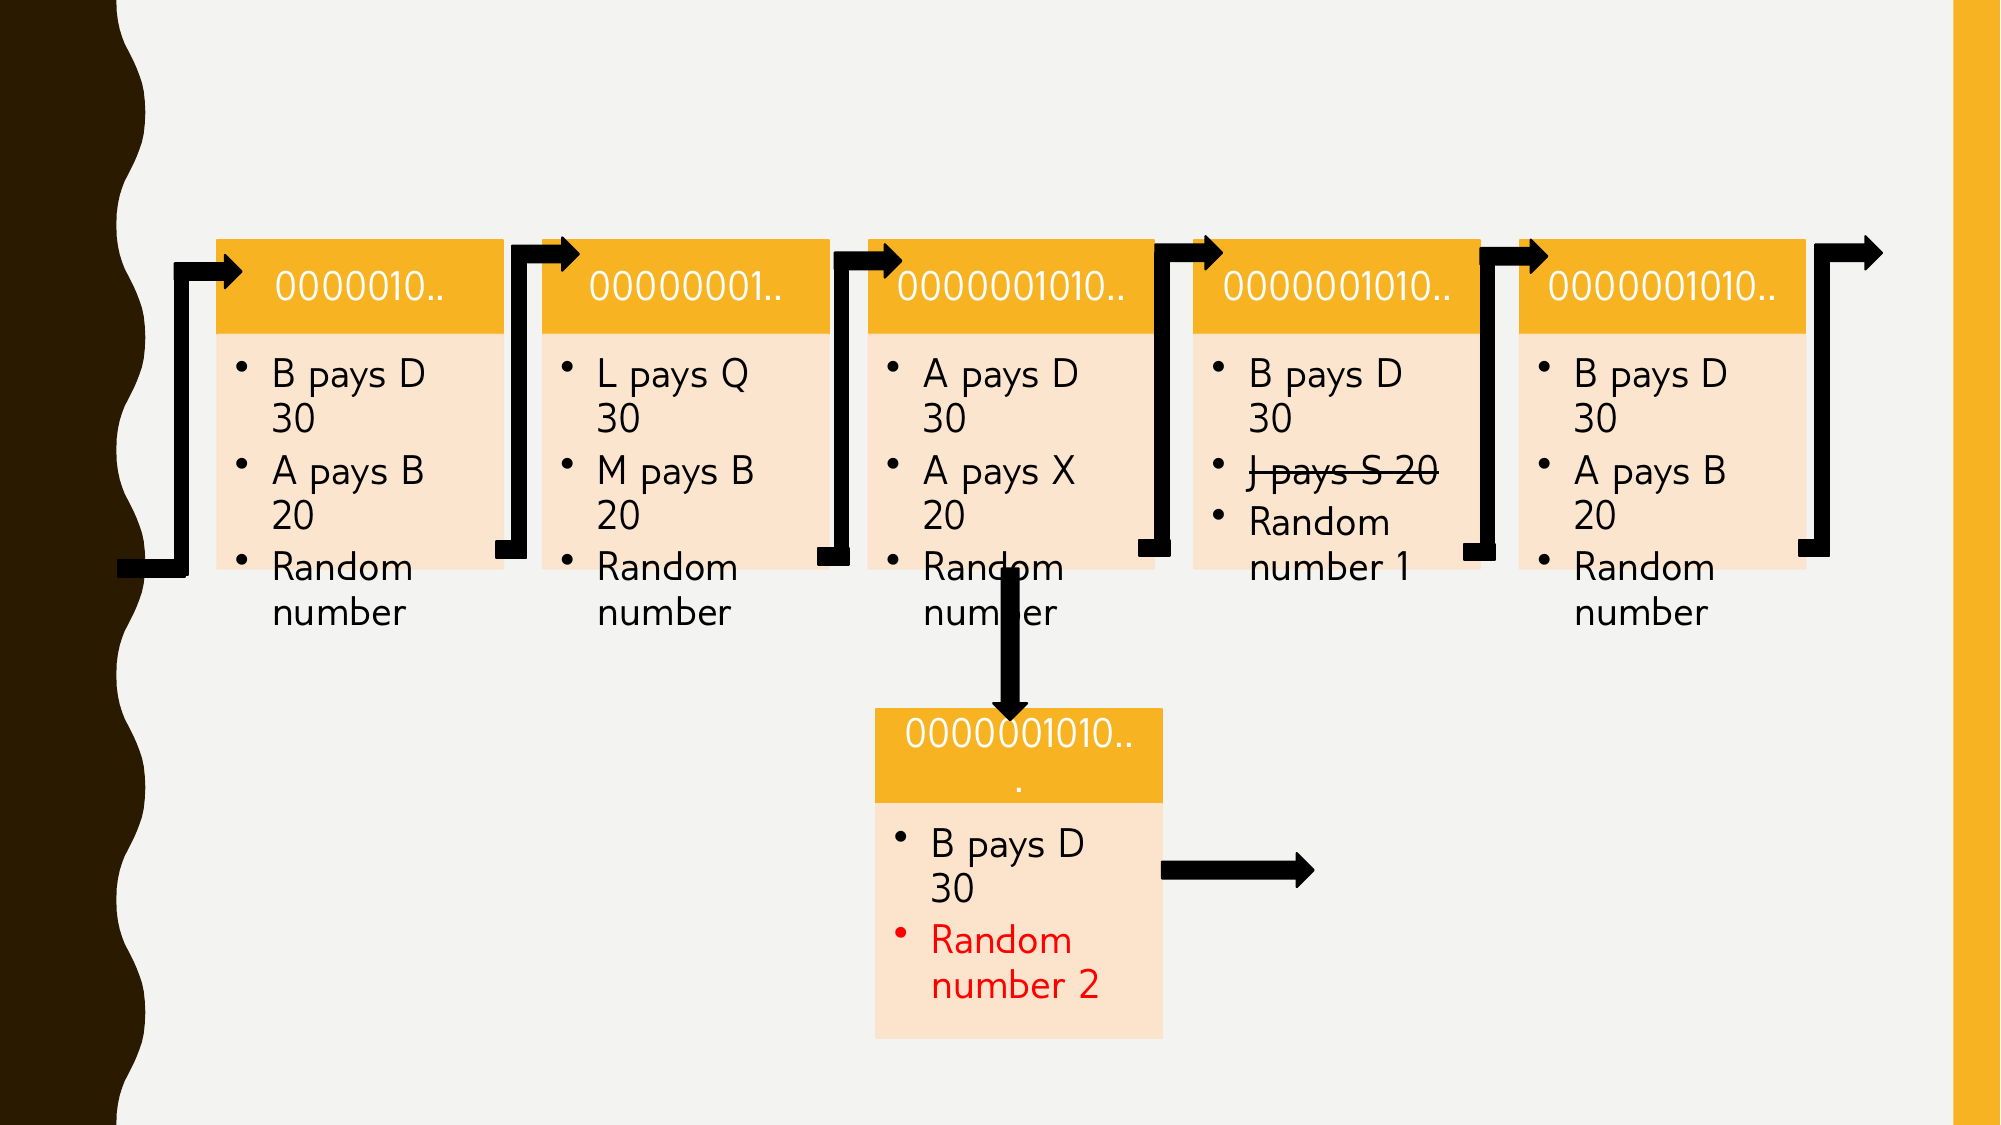

0000010..
B pays D 30
A pays B 20
Random number
00000001..
L pays Q 30
M pays B 20
Random number
0000001010..
A pays D 30
A pays X 20
Random number
0000001010..
B pays D 30
J pays S 20
Random number 1
0000001010..
B pays D 30
A pays B 20
Random number

0000001010...

B pays D 30
Random number 2